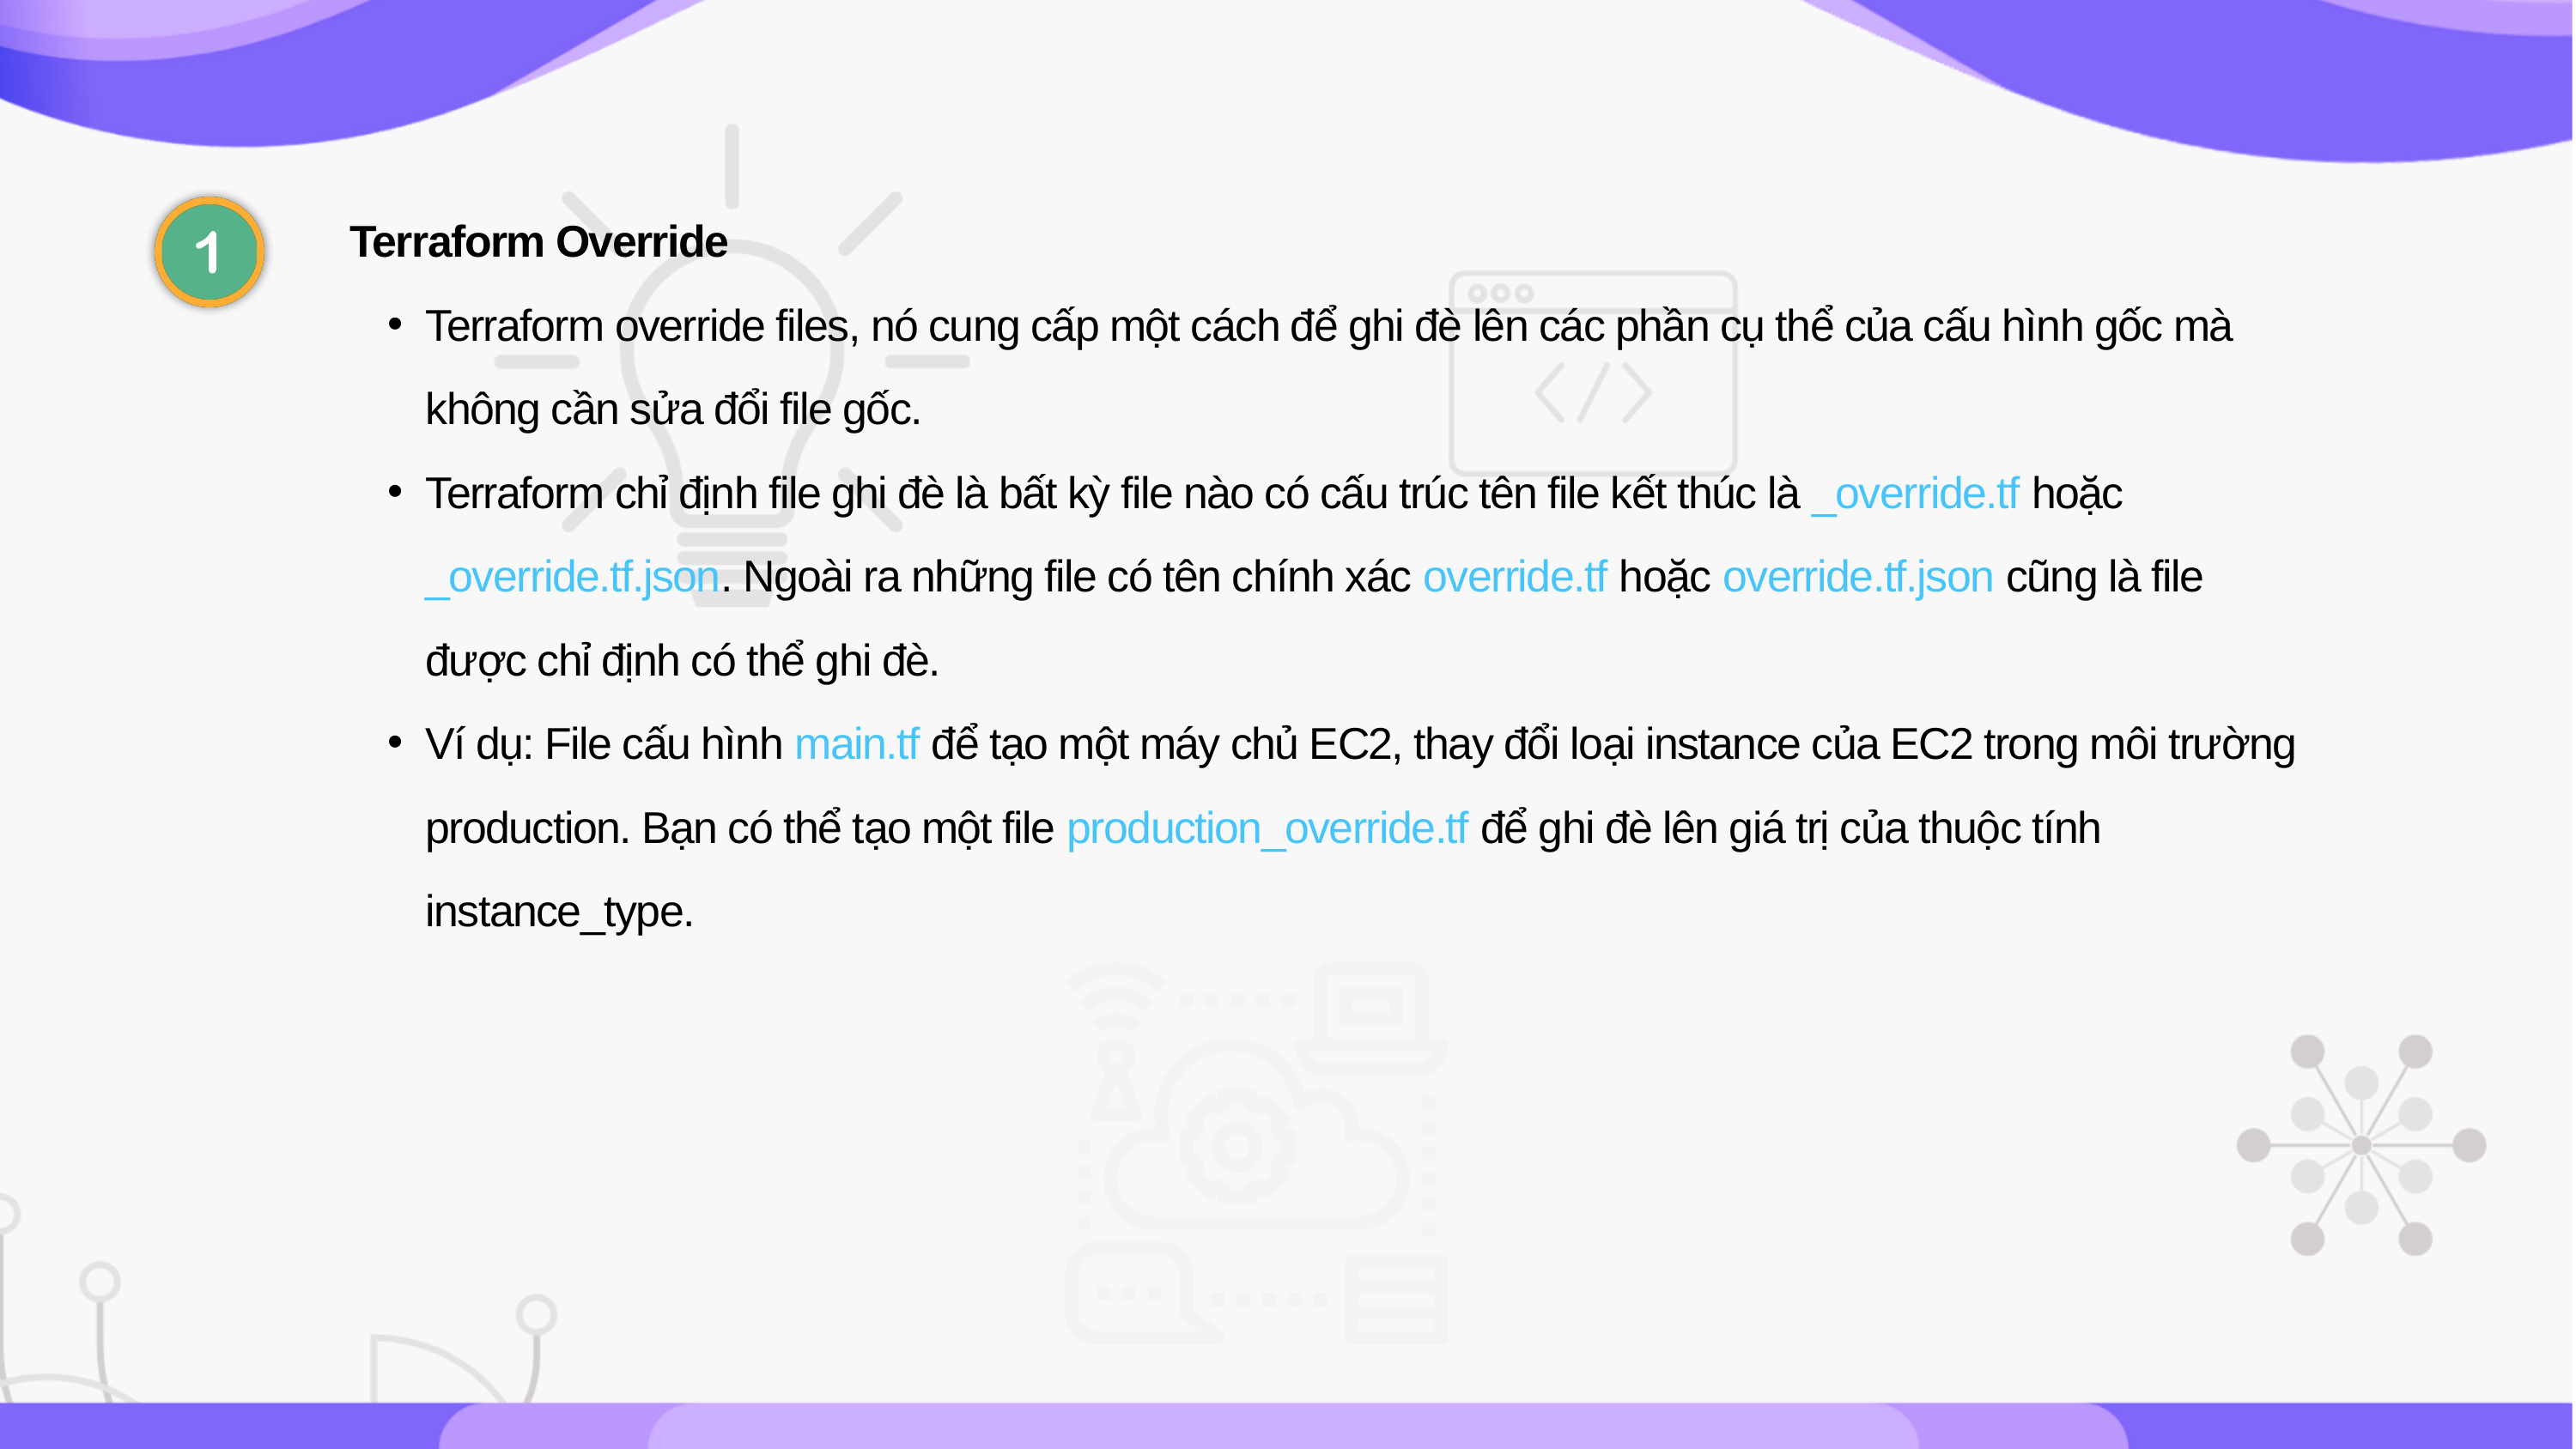

Terraform Override
Terraform override files, nó cung cấp một cách để ghi đè lên các phần cụ thể của cấu hình gốc mà không cần sửa đổi file gốc.
Terraform chỉ định file ghi đè là bất kỳ file nào có cấu trúc tên file kết thúc là _override.tf hoặc _override.tf.json. Ngoài ra những file có tên chính xác override.tf hoặc override.tf.json cũng là file được chỉ định có thể ghi đè.
Ví dụ: File cấu hình main.tf để tạo một máy chủ EC2, thay đổi loại instance của EC2 trong môi trường production. Bạn có thể tạo một file production_override.tf để ghi đè lên giá trị của thuộc tính instance_type.